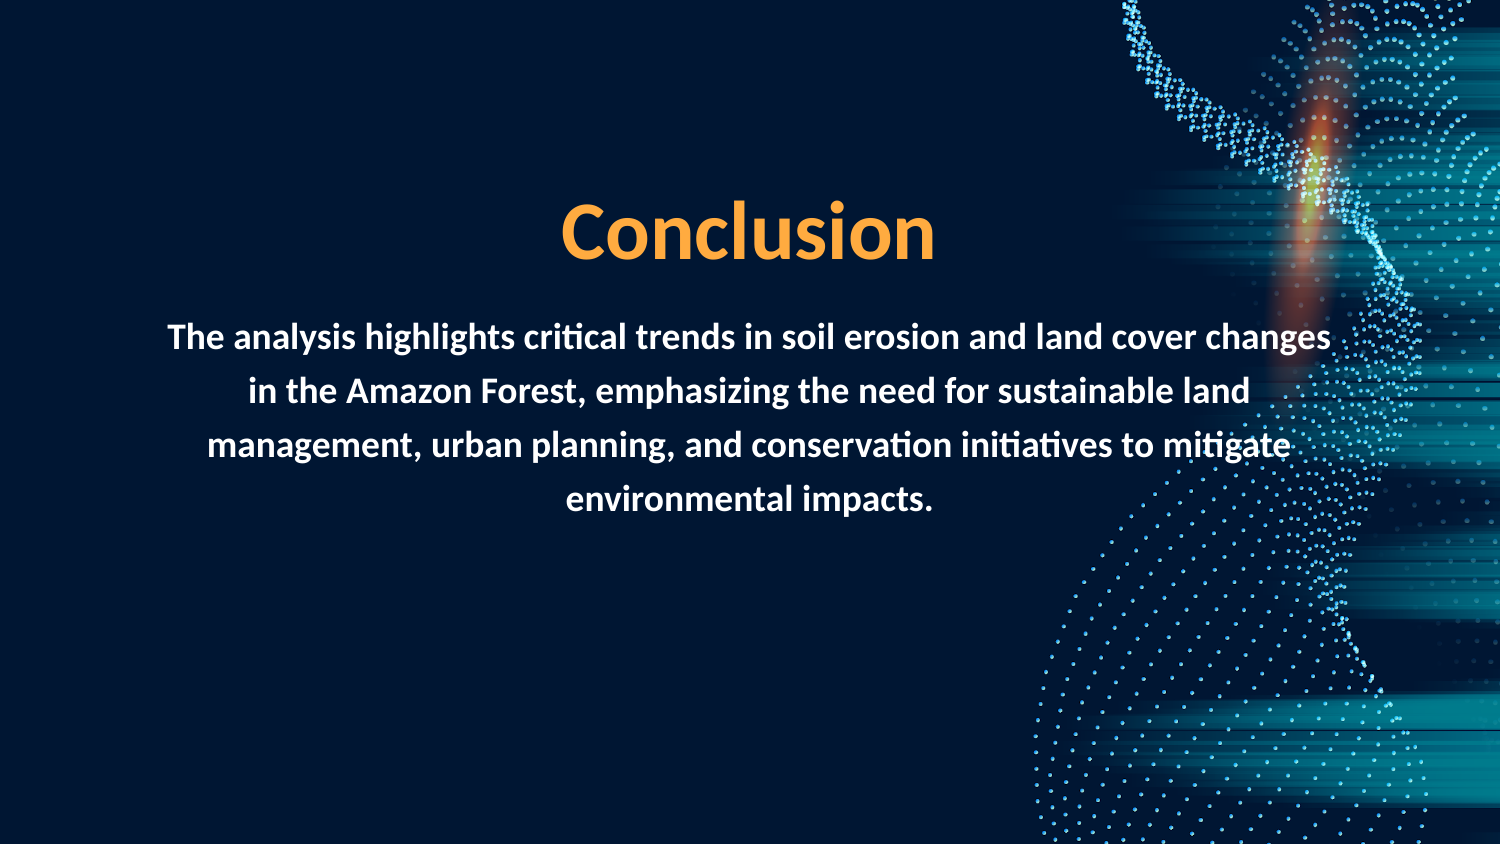

Conclusion
The analysis highlights critical trends in soil erosion and land cover changes in the Amazon Forest, emphasizing the need for sustainable land management, urban planning, and conservation initiatives to mitigate environmental impacts.